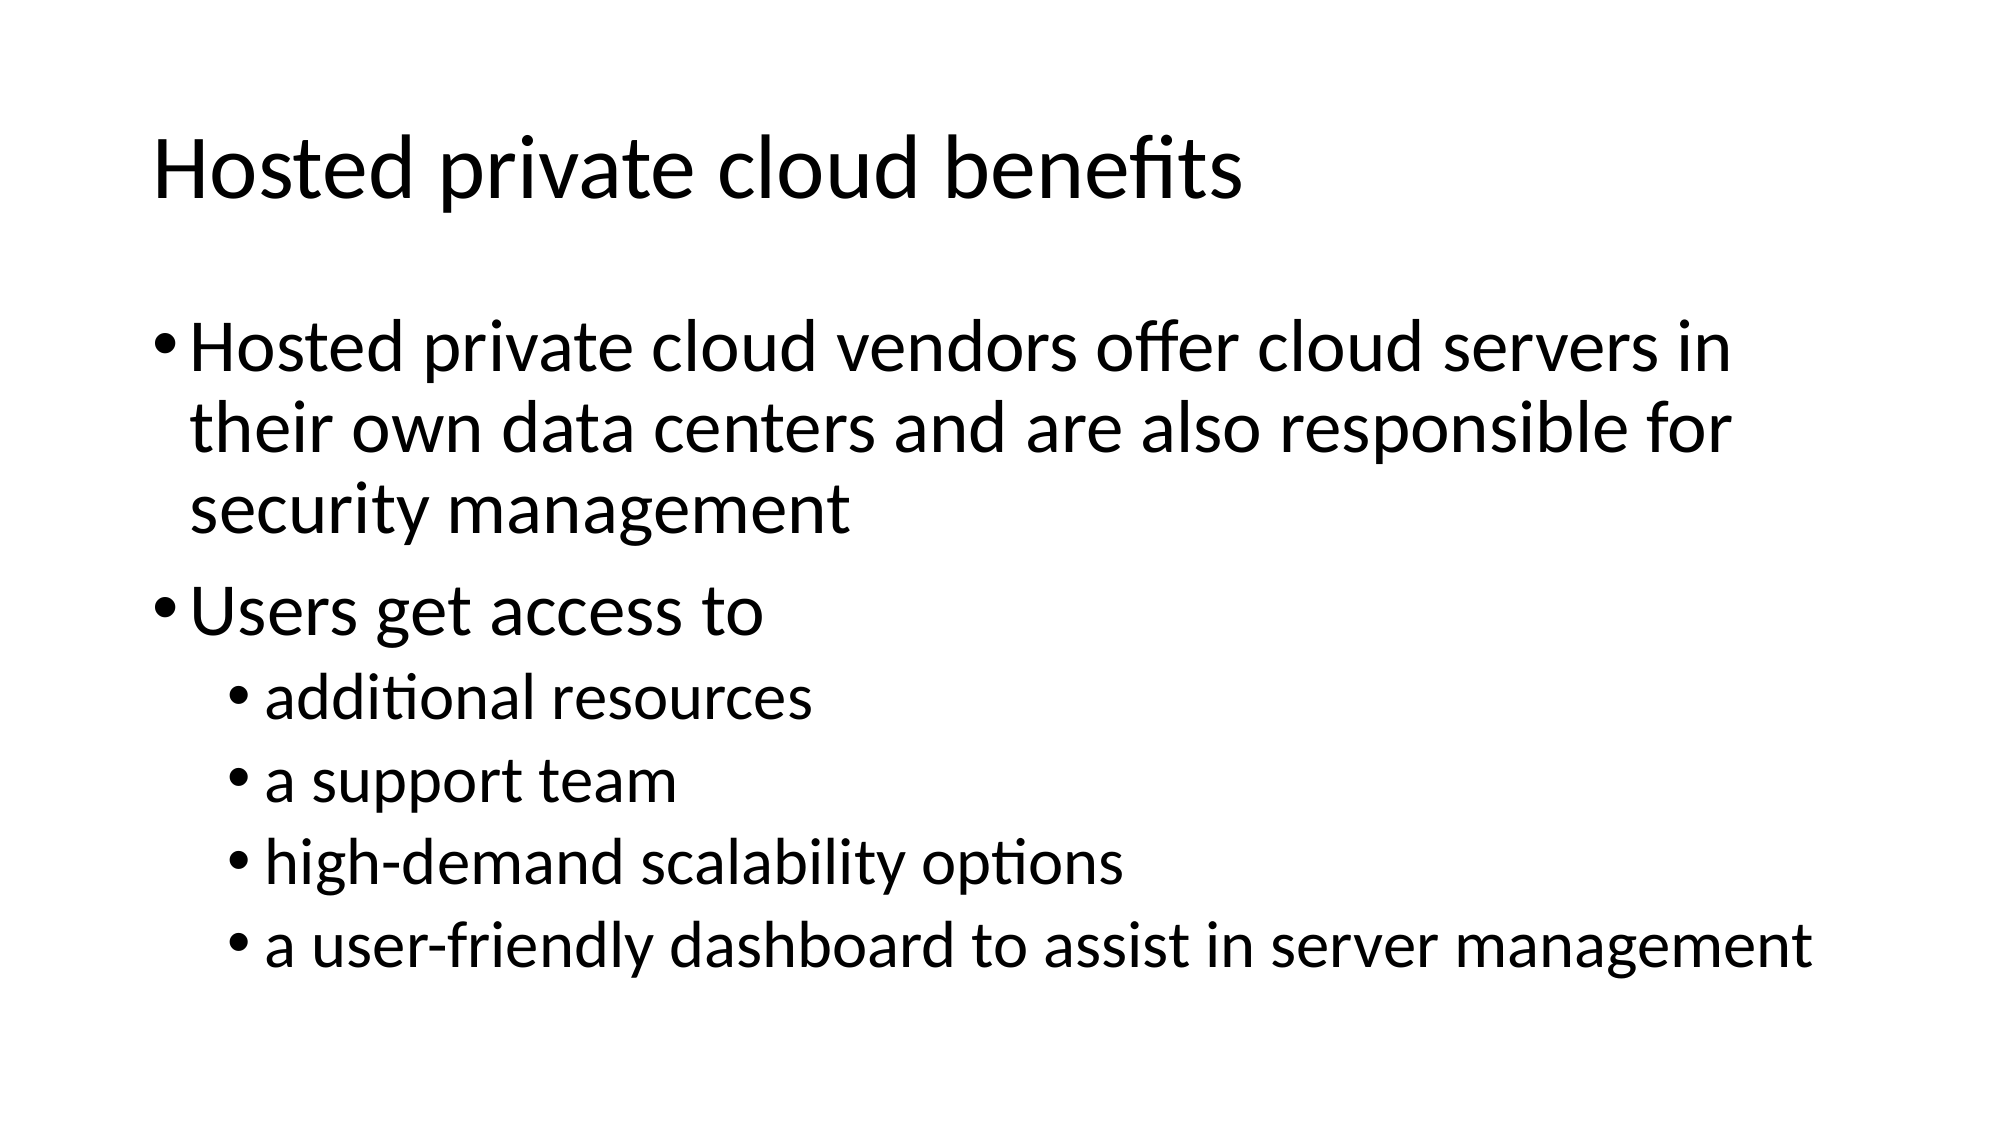

# Hosted private cloud benefits
Hosted private cloud vendors offer cloud servers in their own data centers and are also responsible for security management
Users get access to
additional resources
a support team
high-demand scalability options
a user-friendly dashboard to assist in server management